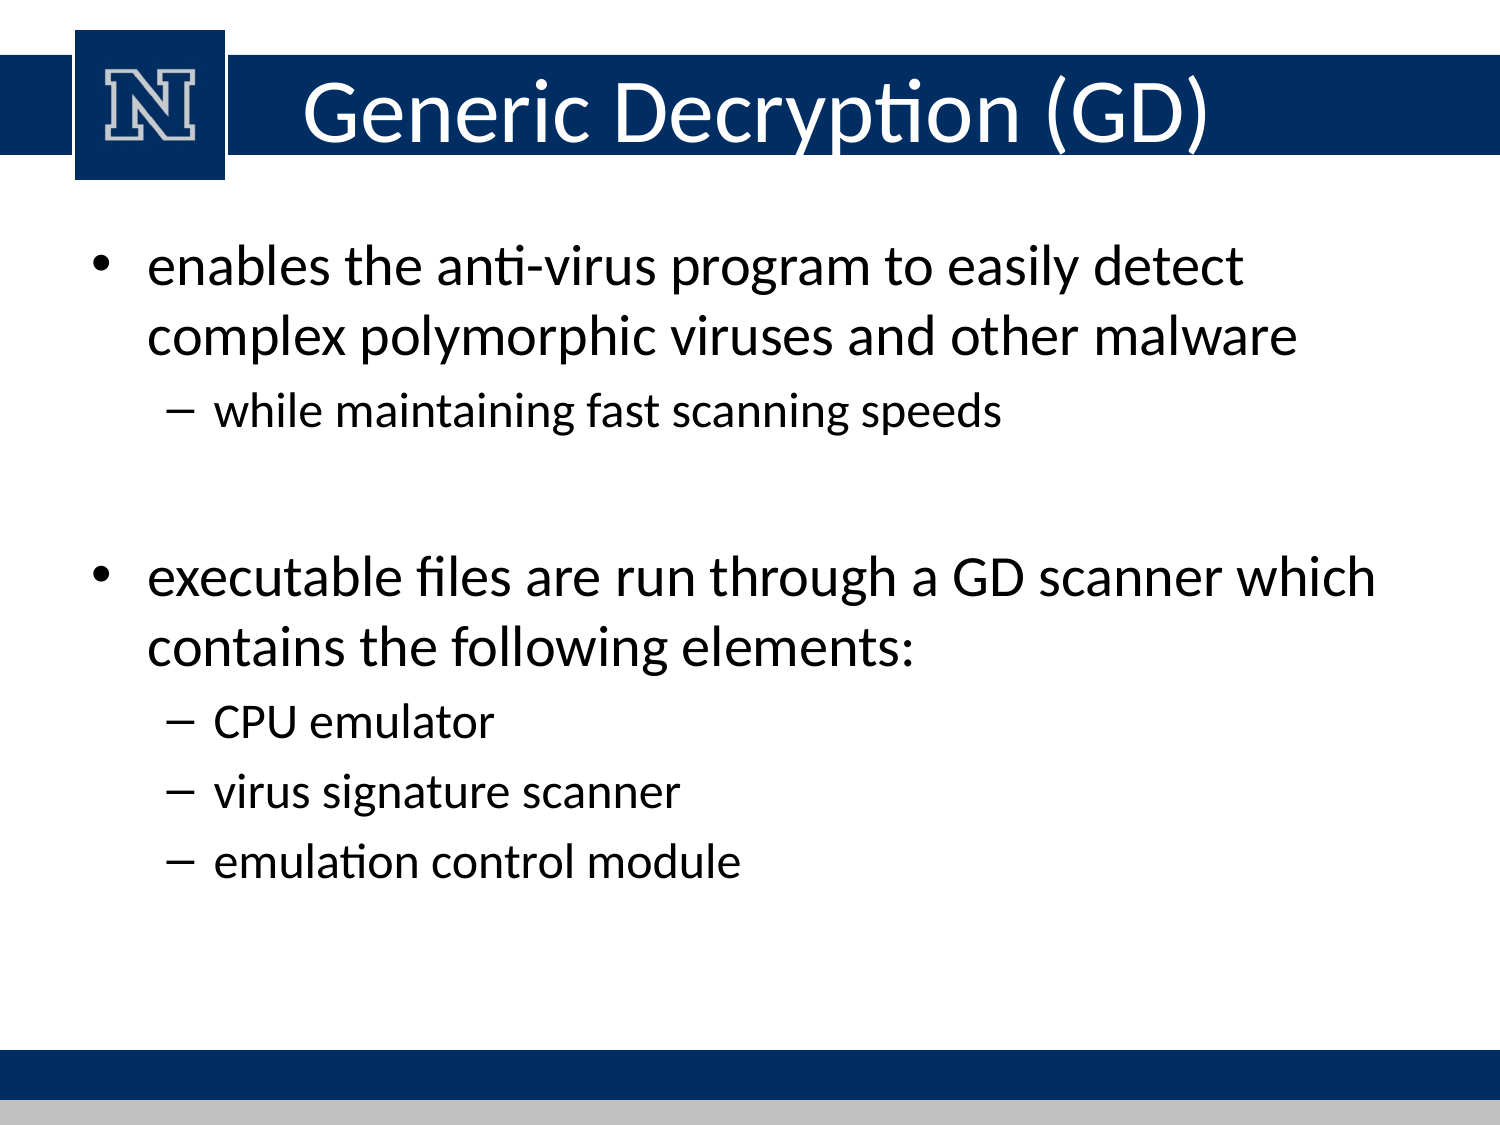

# Generic Decryption (GD)
enables the anti-virus program to easily detect complex polymorphic viruses and other malware
while maintaining fast scanning speeds

executable files are run through a GD scanner which contains the following elements:
CPU emulator
virus signature scanner
emulation control module